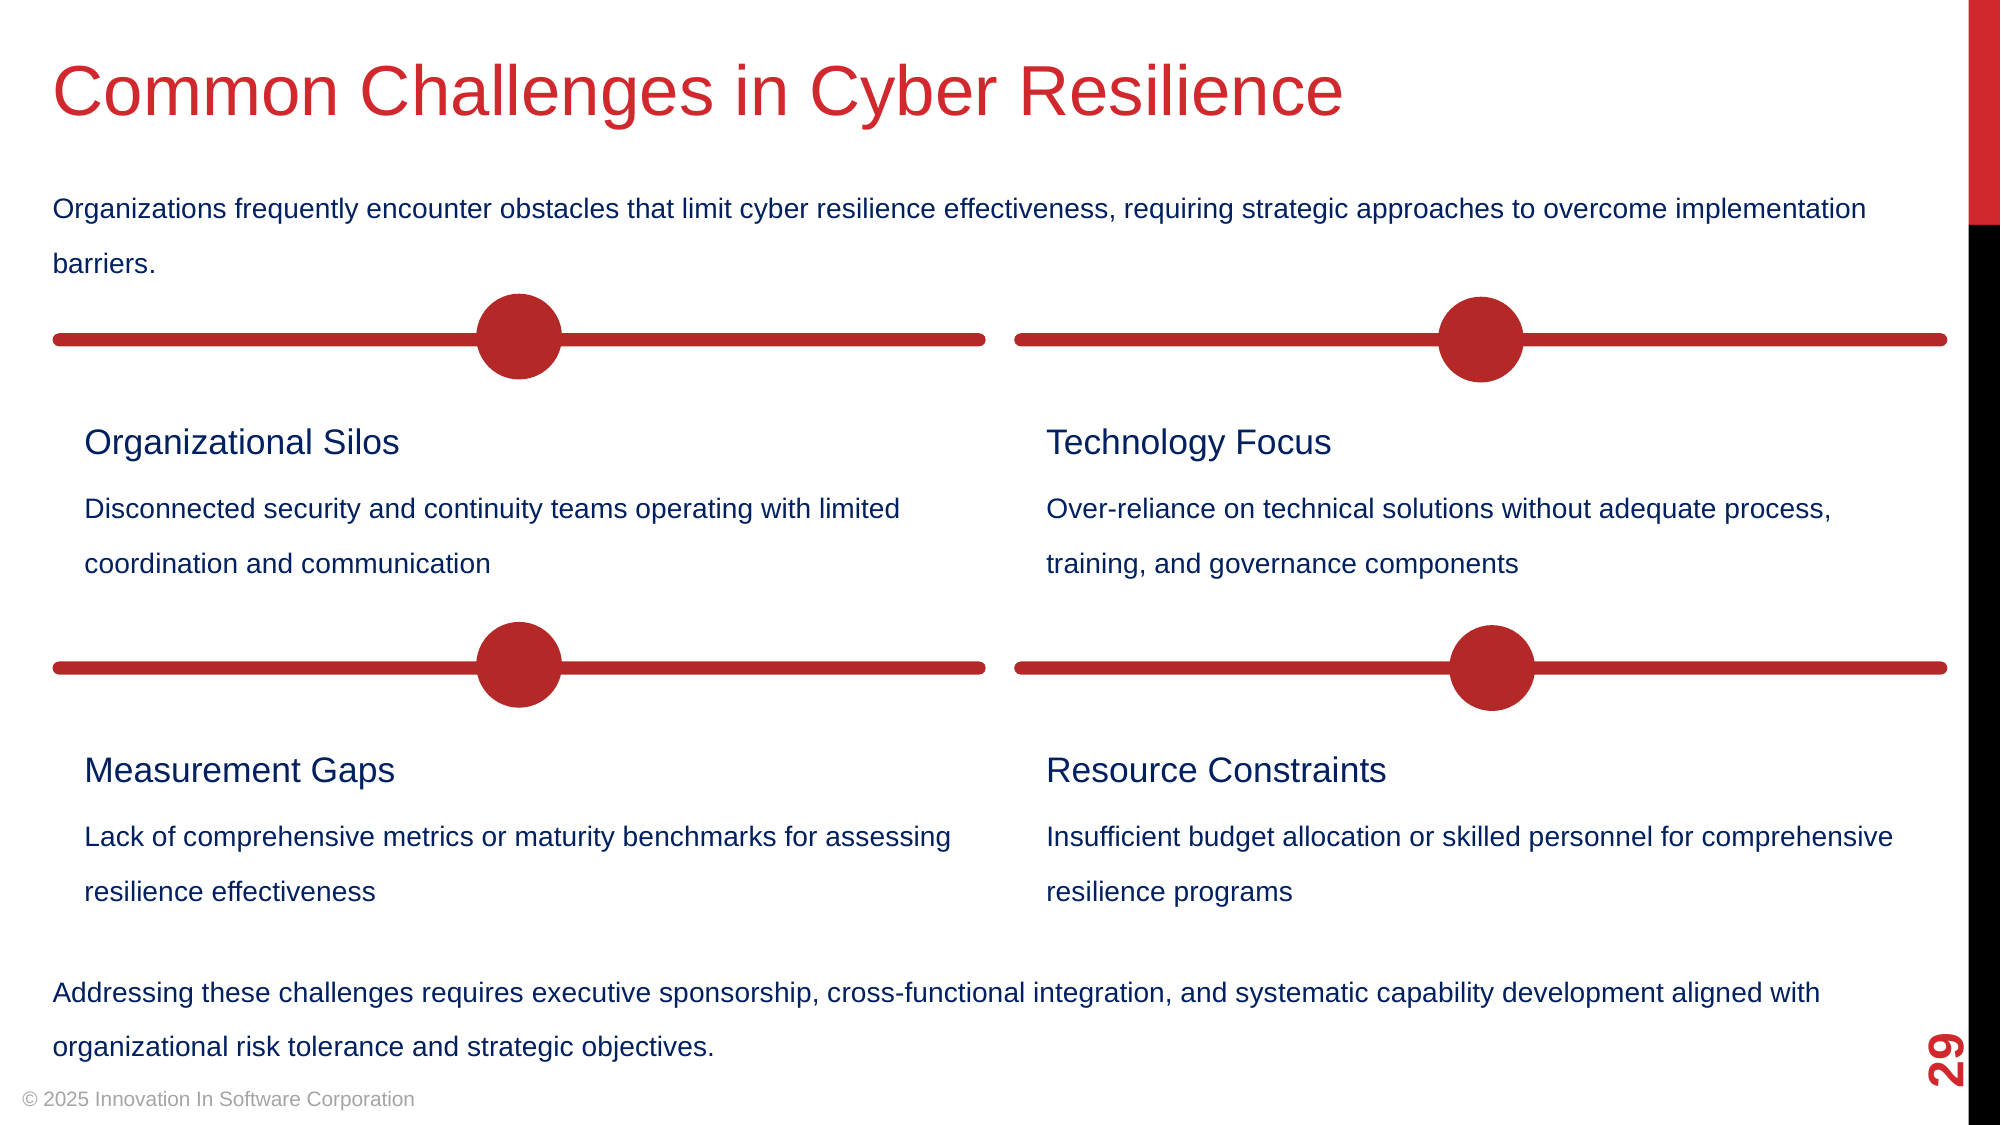

Common Challenges in Cyber Resilience
Organizations frequently encounter obstacles that limit cyber resilience effectiveness, requiring strategic approaches to overcome implementation barriers.

Organizational Silos
Technology Focus
Disconnected security and continuity teams operating with limited coordination and communication
Over-reliance on technical solutions without adequate process, training, and governance components

Measurement Gaps
Resource Constraints
Lack of comprehensive metrics or maturity benchmarks for assessing resilience effectiveness
Insufficient budget allocation or skilled personnel for comprehensive resilience programs
Addressing these challenges requires executive sponsorship, cross-functional integration, and systematic capability development aligned with organizational risk tolerance and strategic objectives.
29
© 2025 Innovation In Software Corporation